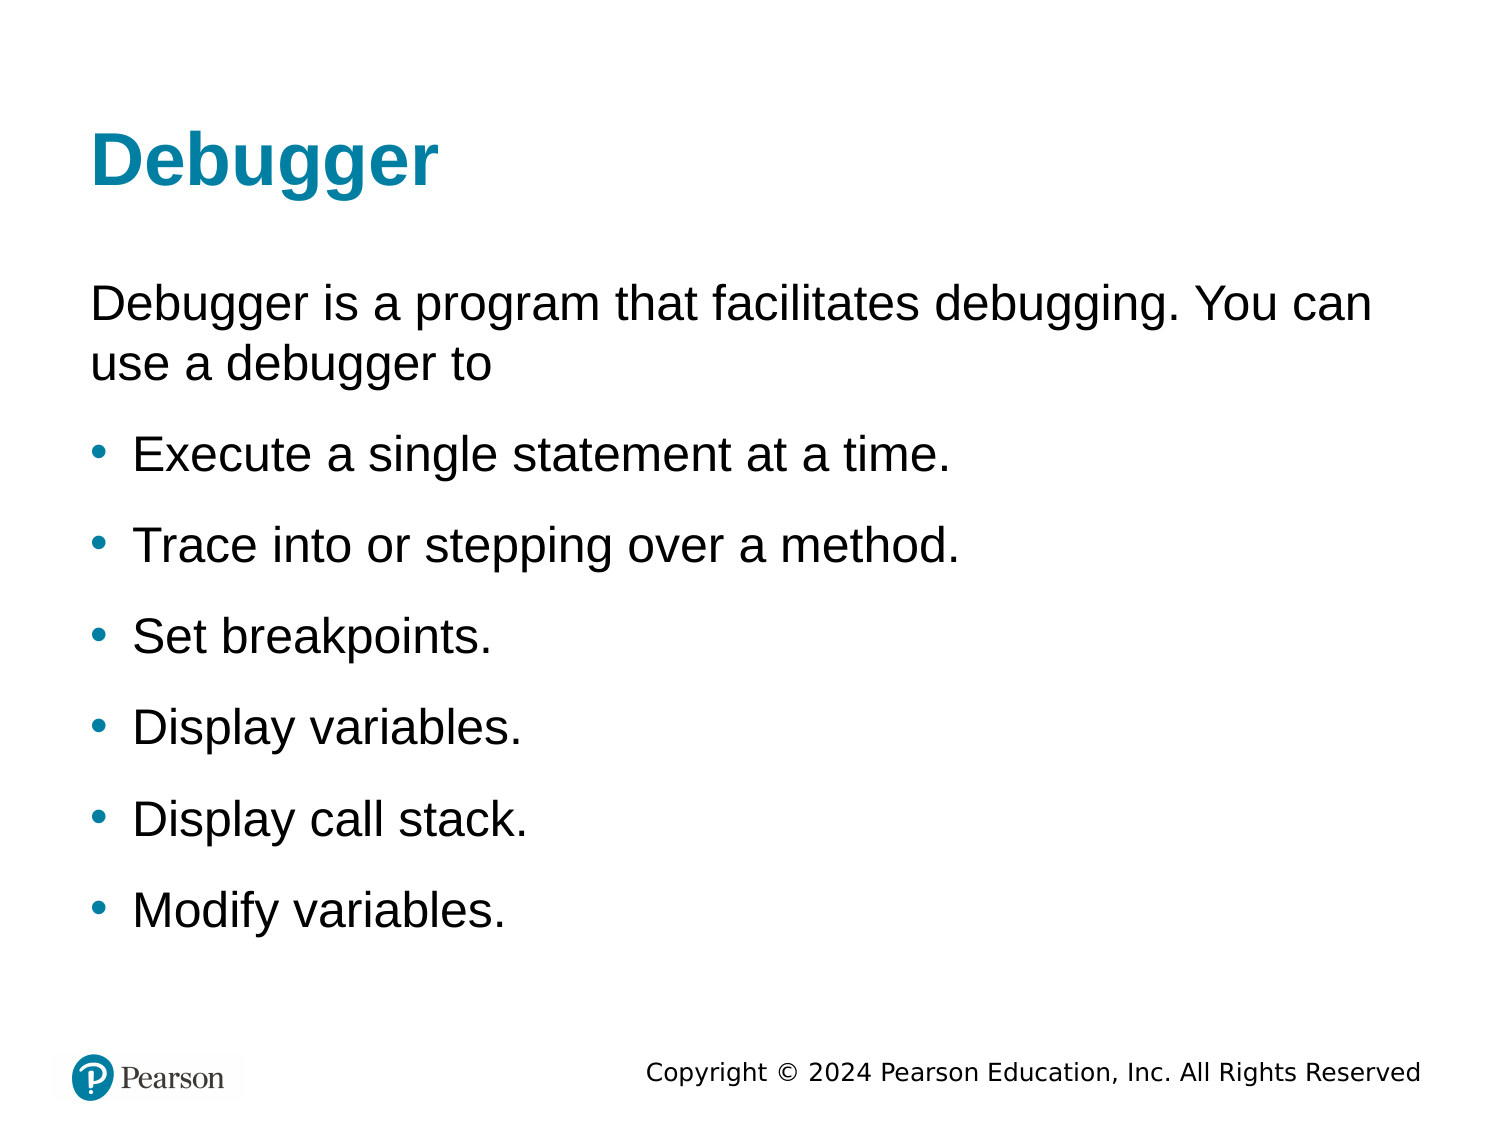

# Debugger
Debugger is a program that facilitates debugging. You can use a debugger to
Execute a single statement at a time.
Trace into or stepping over a method.
Set breakpoints.
Display variables.
Display call stack.
Modify variables.